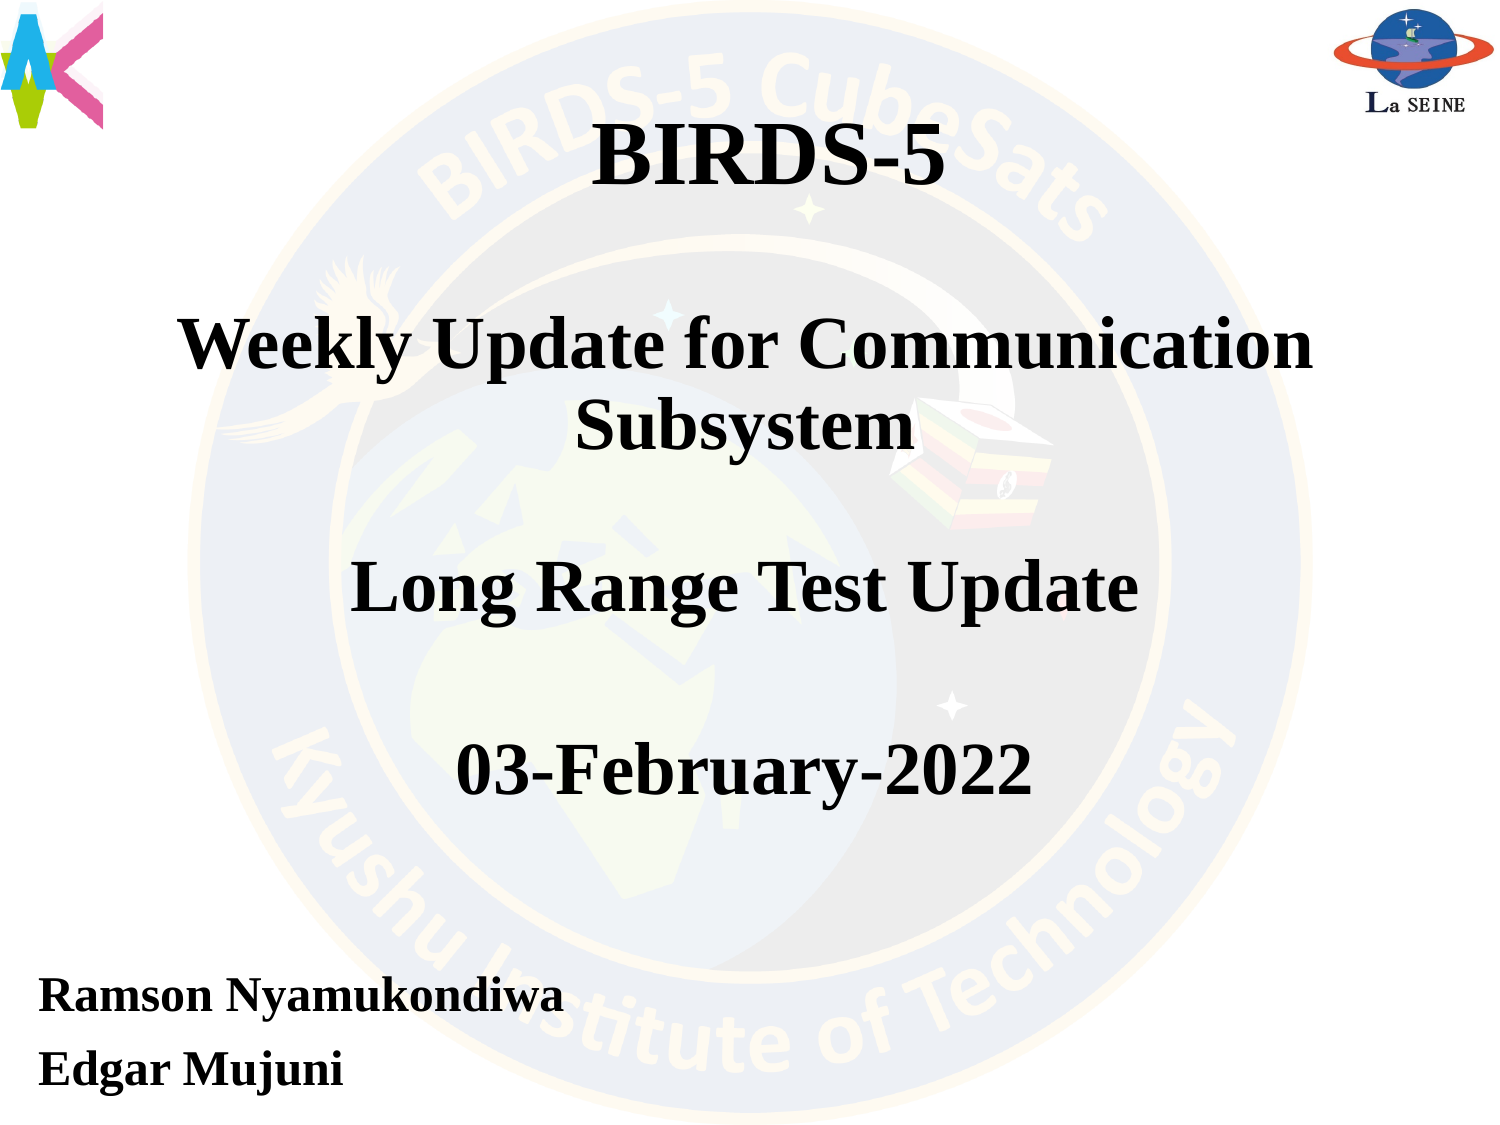

# BIRDS-5
Weekly Update for Communication Subsystem

Long Range Test Update

03-February-2022
Ramson Nyamukondiwa
Edgar Mujuni